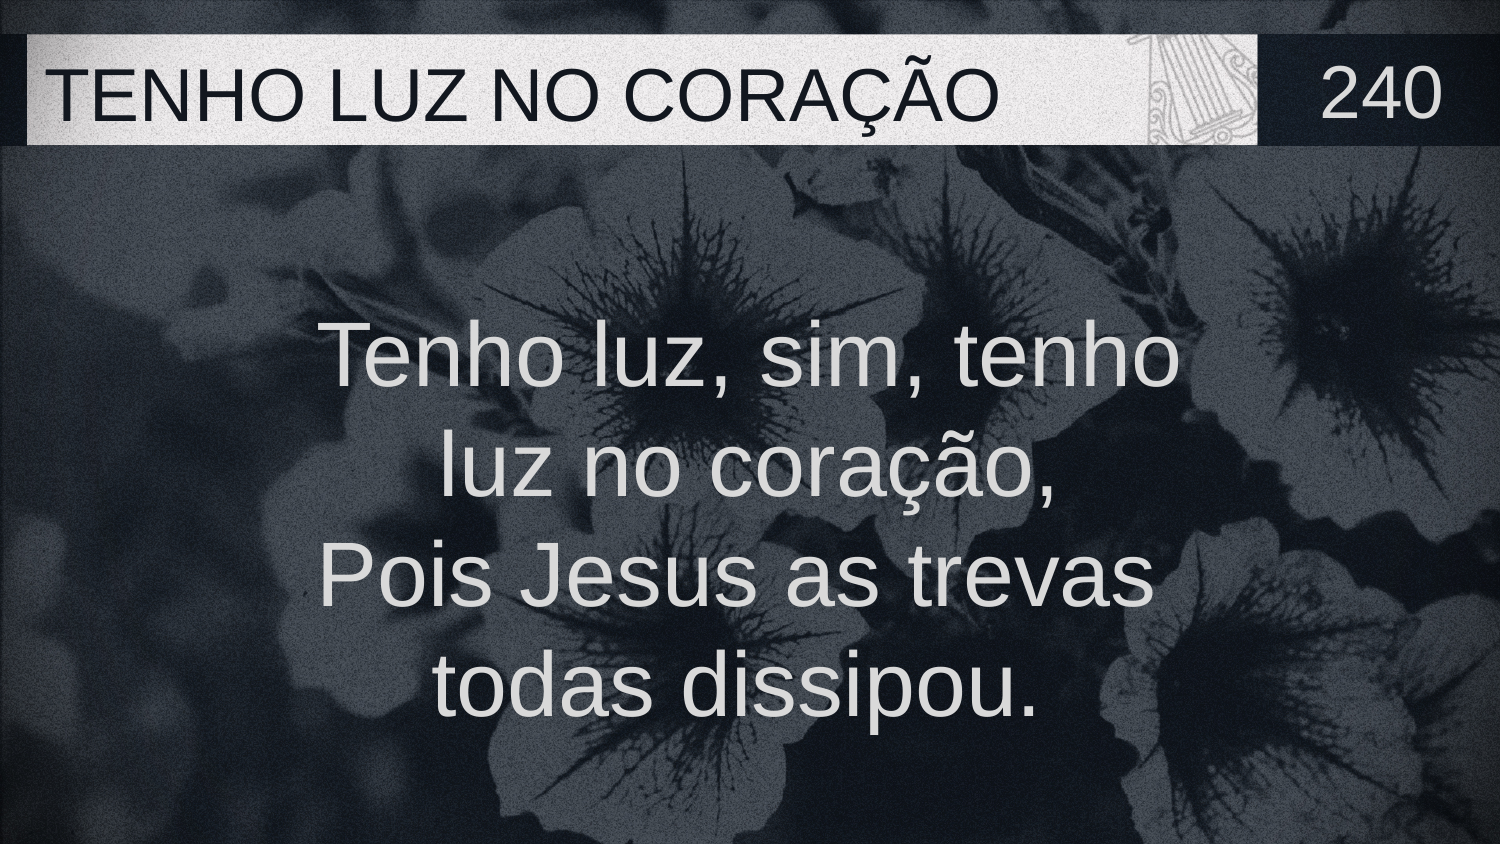

# TENHO LUZ NO CORAÇÃO
240
Tenho luz, sim, tenho
 luz no coração,
Pois Jesus as trevas
todas dissipou.